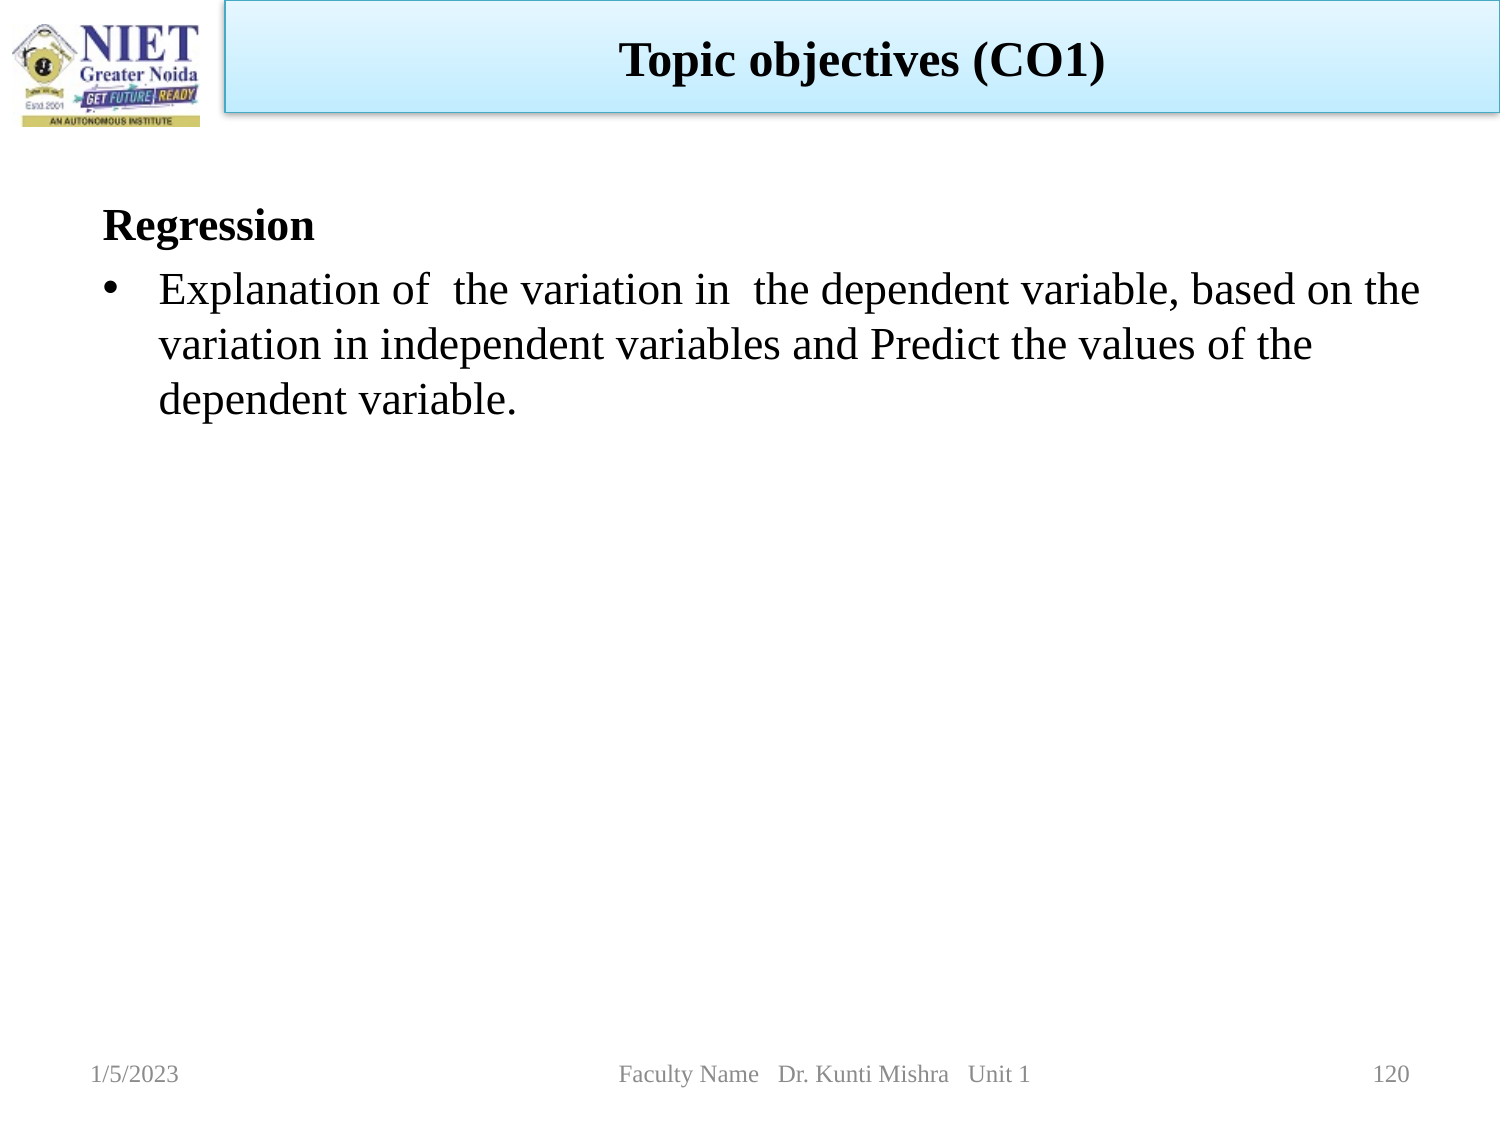

Topic objectives (CO1)
Regression
Explanation of  the variation in  the dependent variable, based on the variation in independent variables and Predict the values of the dependent variable.
1/5/2023
Faculty Name   Dr. Kunti Mishra   Unit 1
120